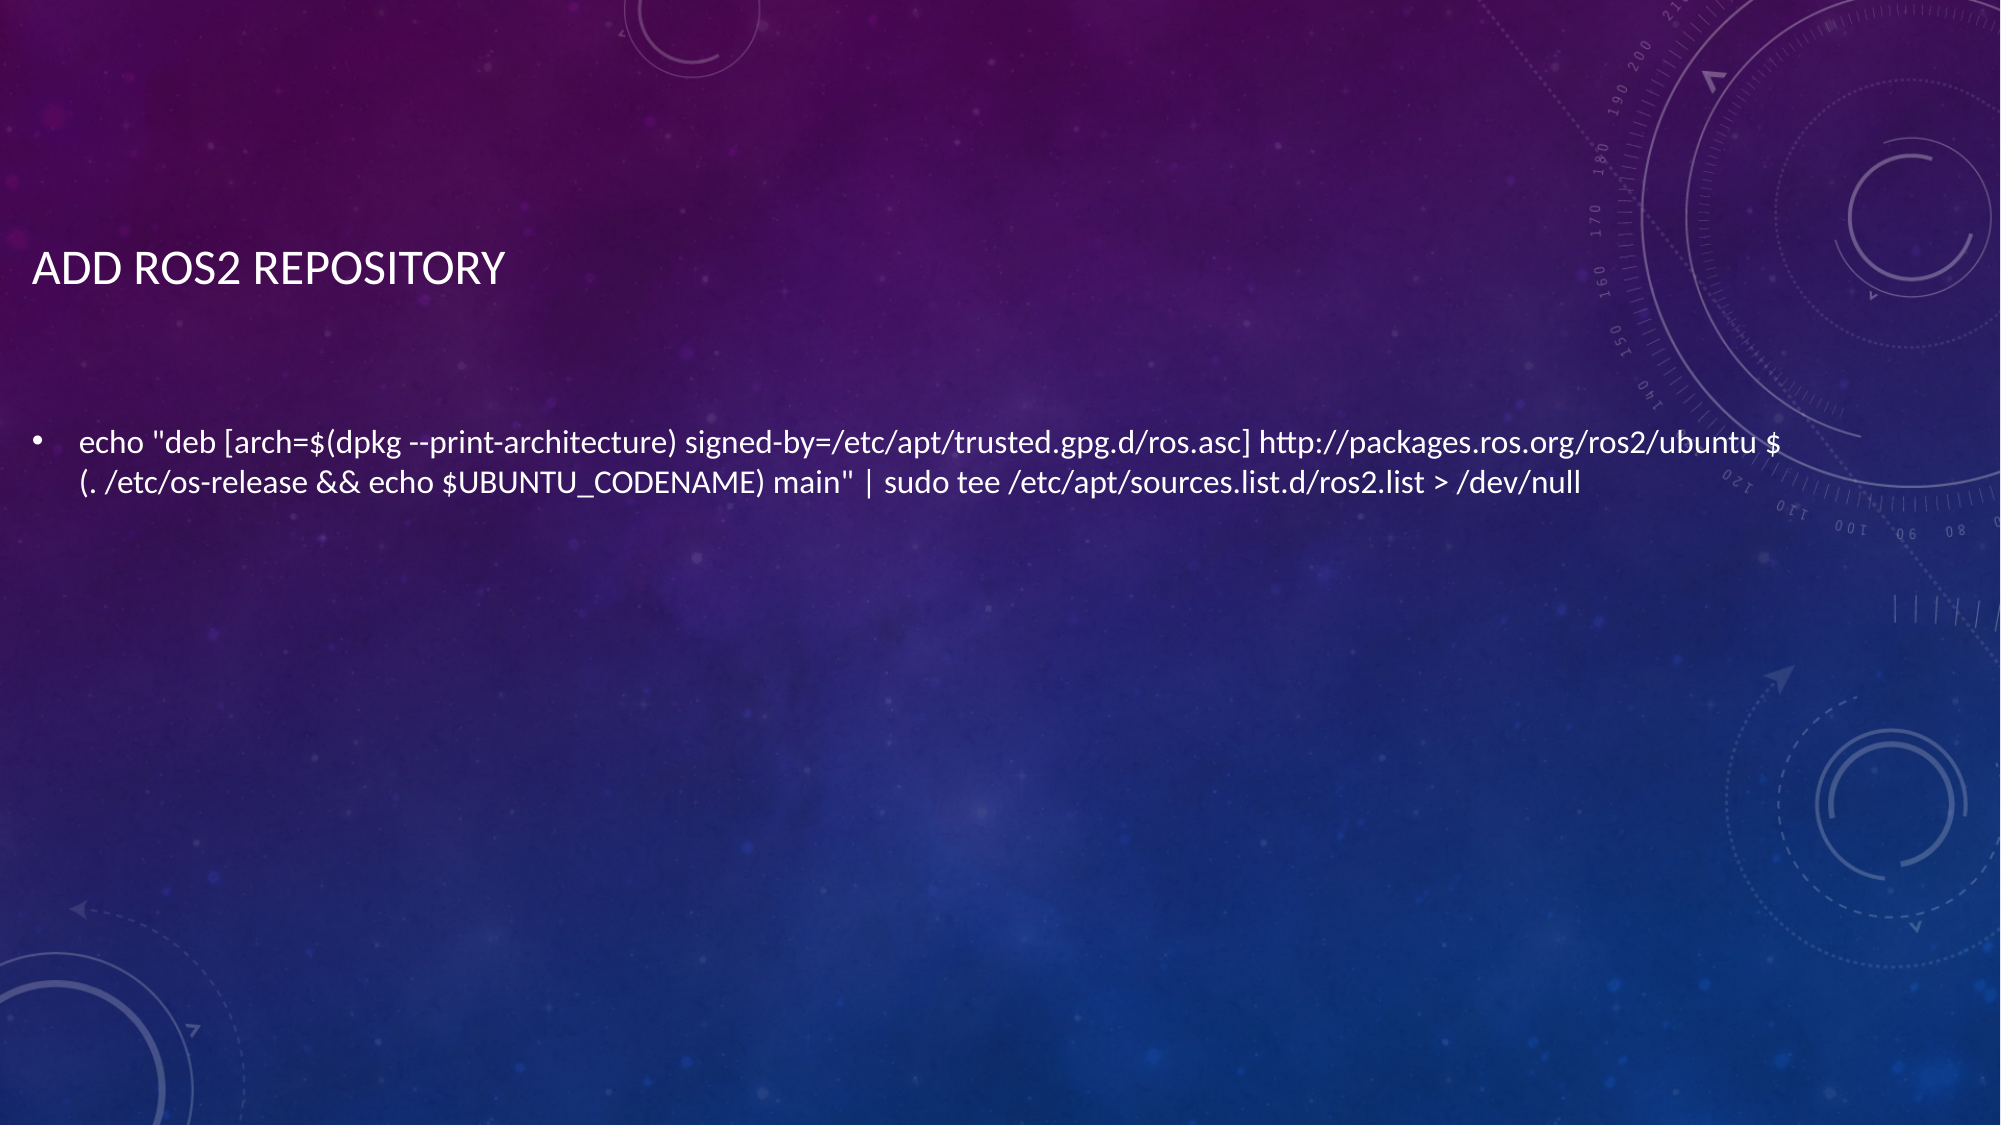

# Add ROS2 repository
echo "deb [arch=$(dpkg --print-architecture) signed-by=/etc/apt/trusted.gpg.d/ros.asc] http://packages.ros.org/ros2/ubuntu $(. /etc/os-release && echo $UBUNTU_CODENAME) main" | sudo tee /etc/apt/sources.list.d/ros2.list > /dev/null